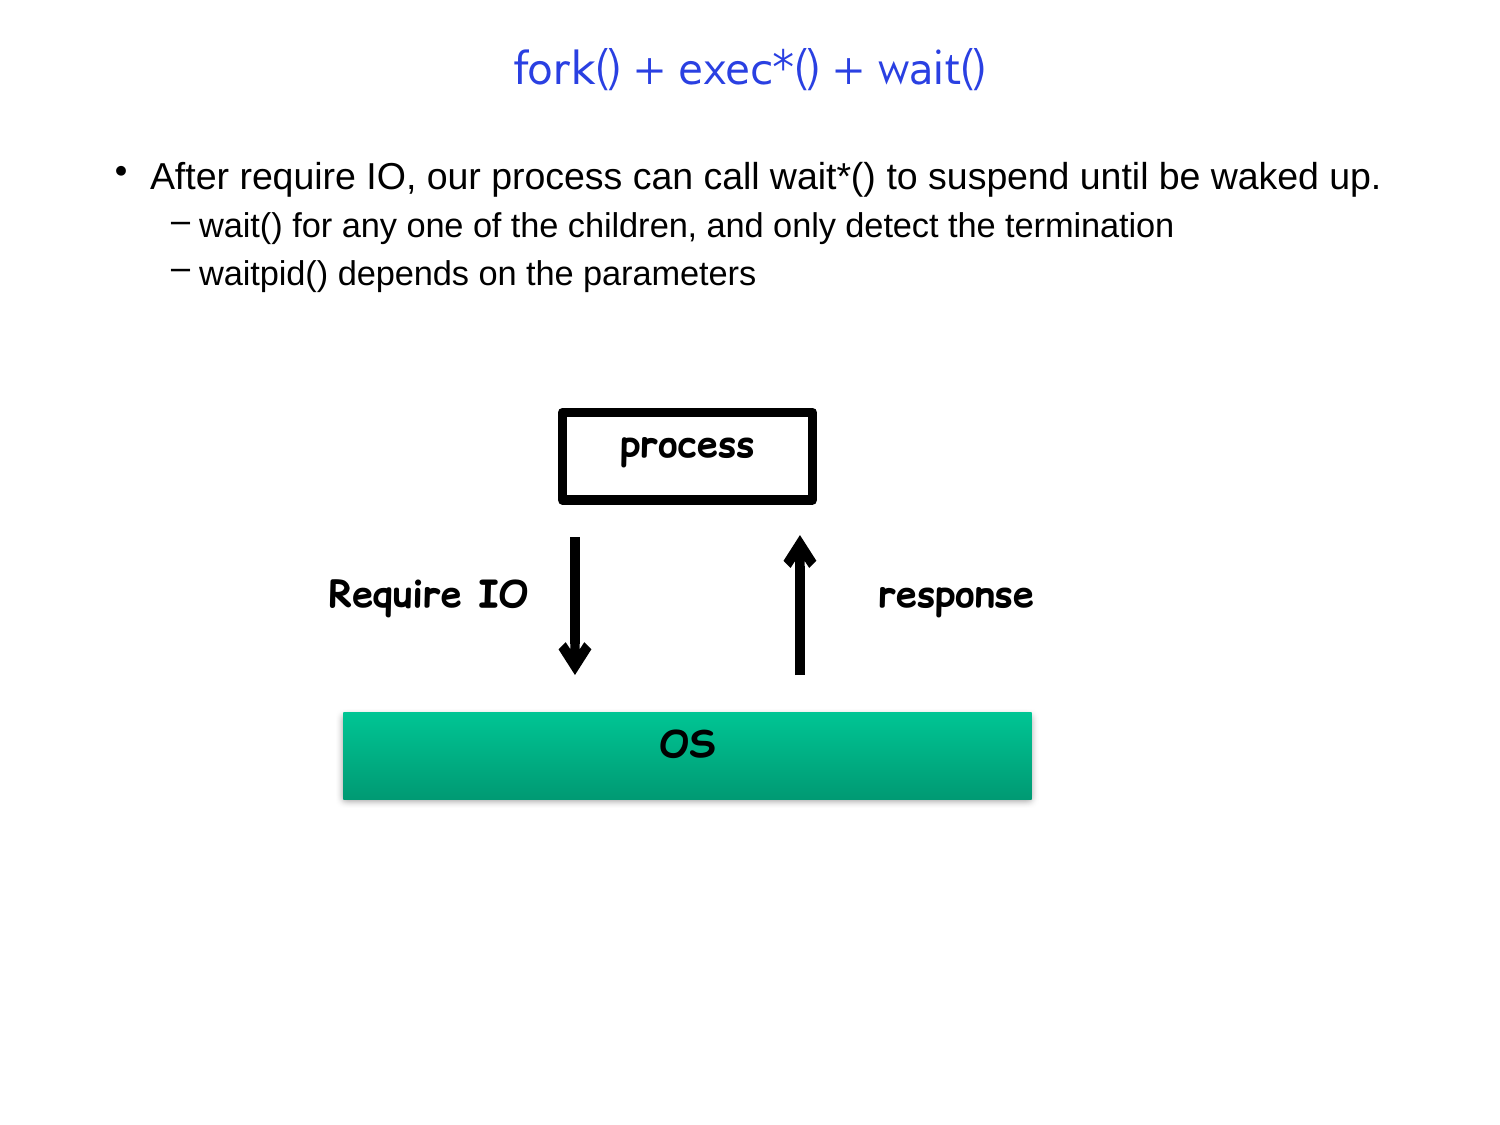

# fork() + exec*() + wait()
After require IO, our process can call wait*() to suspend until be waked up.
wait() for any one of the children, and only detect the termination
waitpid() depends on the parameters
process
Require IO
response
OS